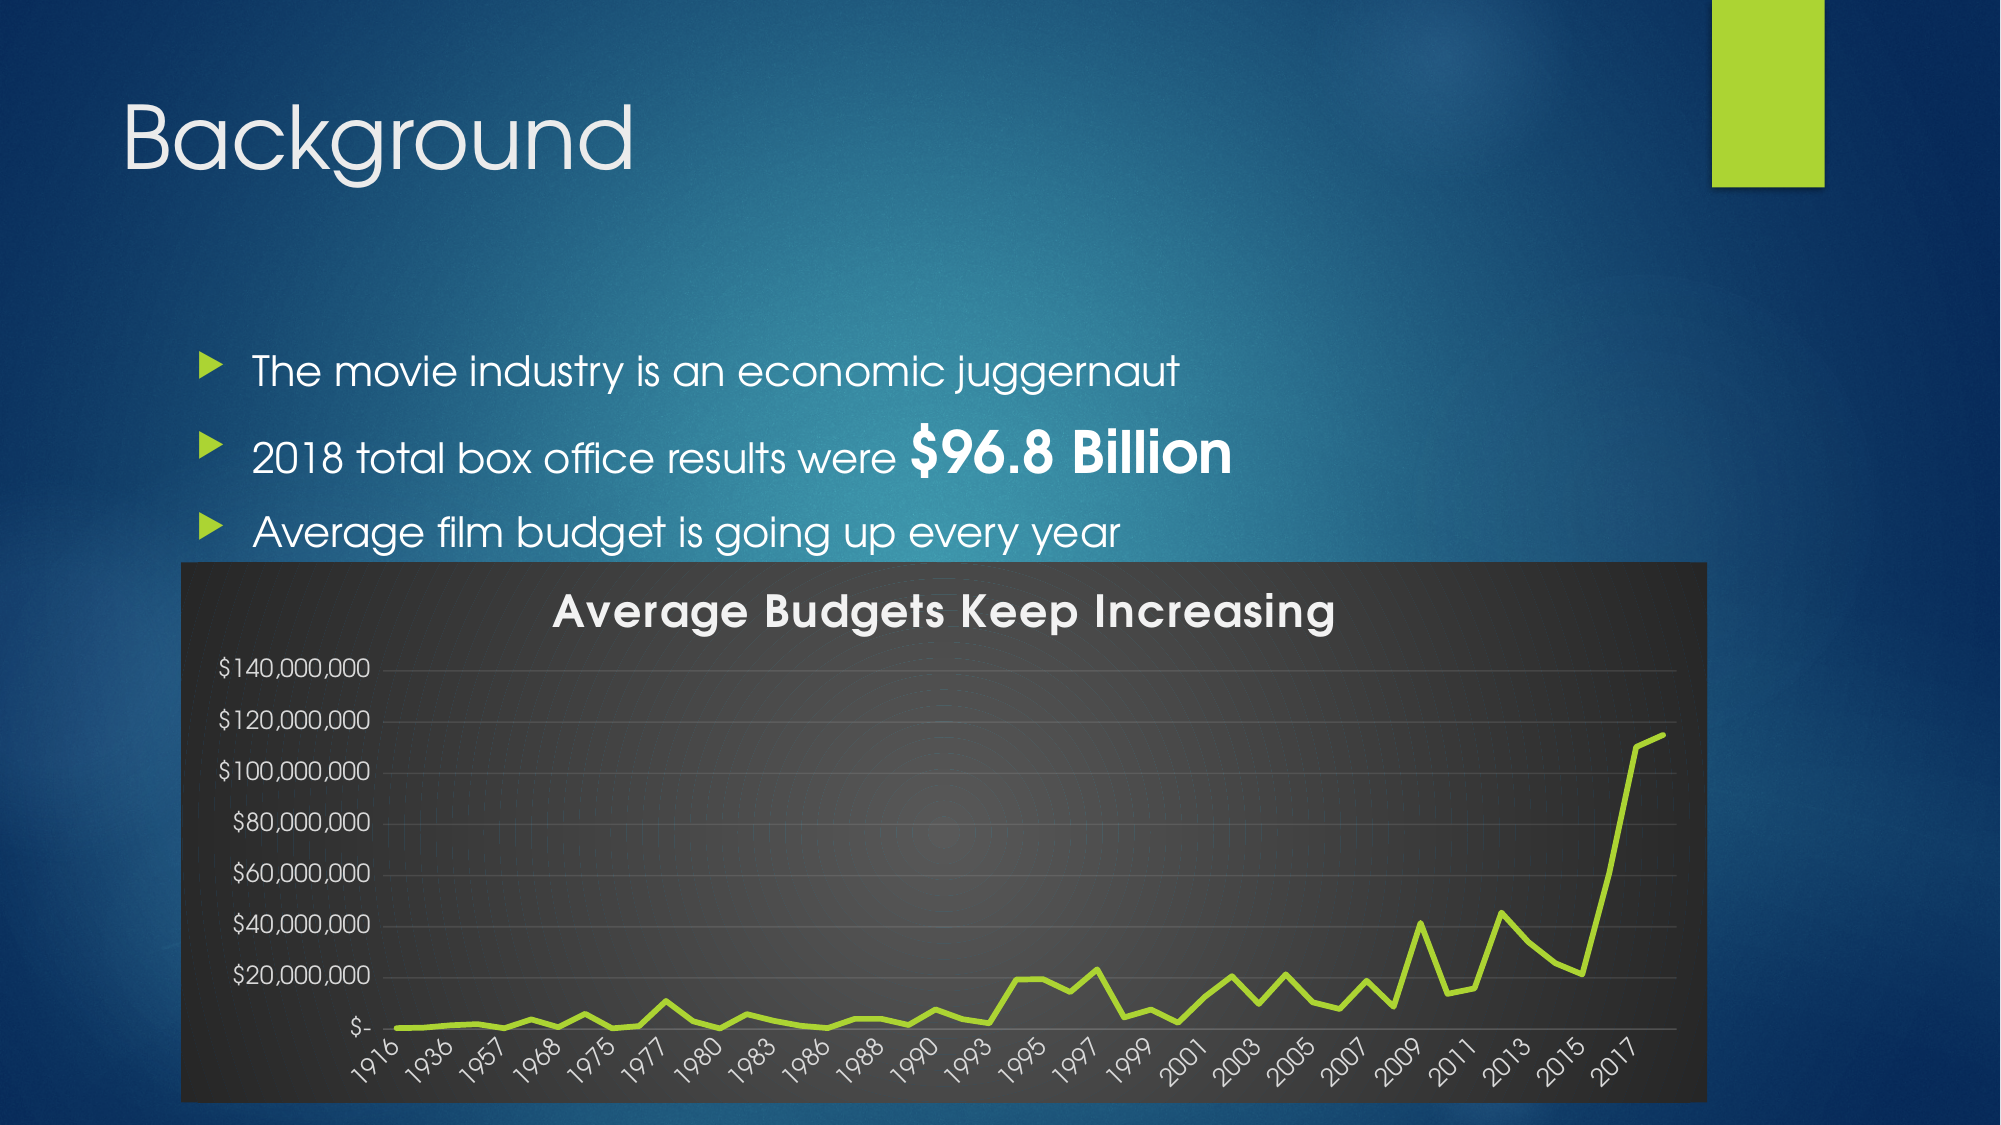

# Background
The movie industry is an economic juggernaut
2018 total box office results were $96.8 Billion
Average film budget is going up every year

### Chart: Average Budgets Keep Increasing

| Category | Total |
|---|---|
| 1916 | 385907.0 |
| 1931 | 558000.0 |
| 1936 | 1500000.0 |
| 1956 | 1940000.0 |
| 1957 | 340000.0 |
| 1965 | 3800000.0 |
| 1968 | 747000.0 |
| 1969 | 6000000.0 |
| 1975 | 300000.0 |
| 1976 | 1200000.0 |
| 1977 | 11000000.0 |
| 1979 | 3085000.0 |
| 1980 | 250000.0 |
| 1982 | 5850000.0 |
| 1983 | 3235000.0 |
| 1985 | 1300000.0 |
| 1986 | 400000.0 |
| 1987 | 4000000.0 |
| 1988 | 4000000.0 |
| 1989 | 1600000.0 |
| 1990 | 7700000.0 |
| 1991 | 3883750.0 |
| 1993 | 2266666.6666666665 |
| 1994 | 19400000.0 |
| 1995 | 19500000.0 |
| 1996 | 14472857.142857144 |
| 1997 | 23364727.272727273 |
| 1998 | 4580363.636363637 |
| 1999 | 7651000.0 |
| 2000 | 2474052.6315789474 |
| 2001 | 12648235.294117646 |
| 2002 | 20696538.46153846 |
| 2003 | 9841705.88235294 |
| 2004 | 21403217.391304348 |
| 2005 | 10467327.027027028 |
| 2006 | 7861439.024390244 |
| 2007 | 18913525.0 |
| 2008 | 8736128.205128206 |
| 2009 | 41499838.70967742 |
| 2010 | 13764351.851851853 |
| 2011 | 15902129.268292682 |
| 2012 | 45550108.10810811 |
| 2013 | 34041952.38095238 |
| 2014 | 25772370.967741936 |
| 2015 | 21373343.68932039 |
| 2016 | 60974500.0 |
| 2017 | 110285944.44444445 |
| 2018 | 115000000.0 |